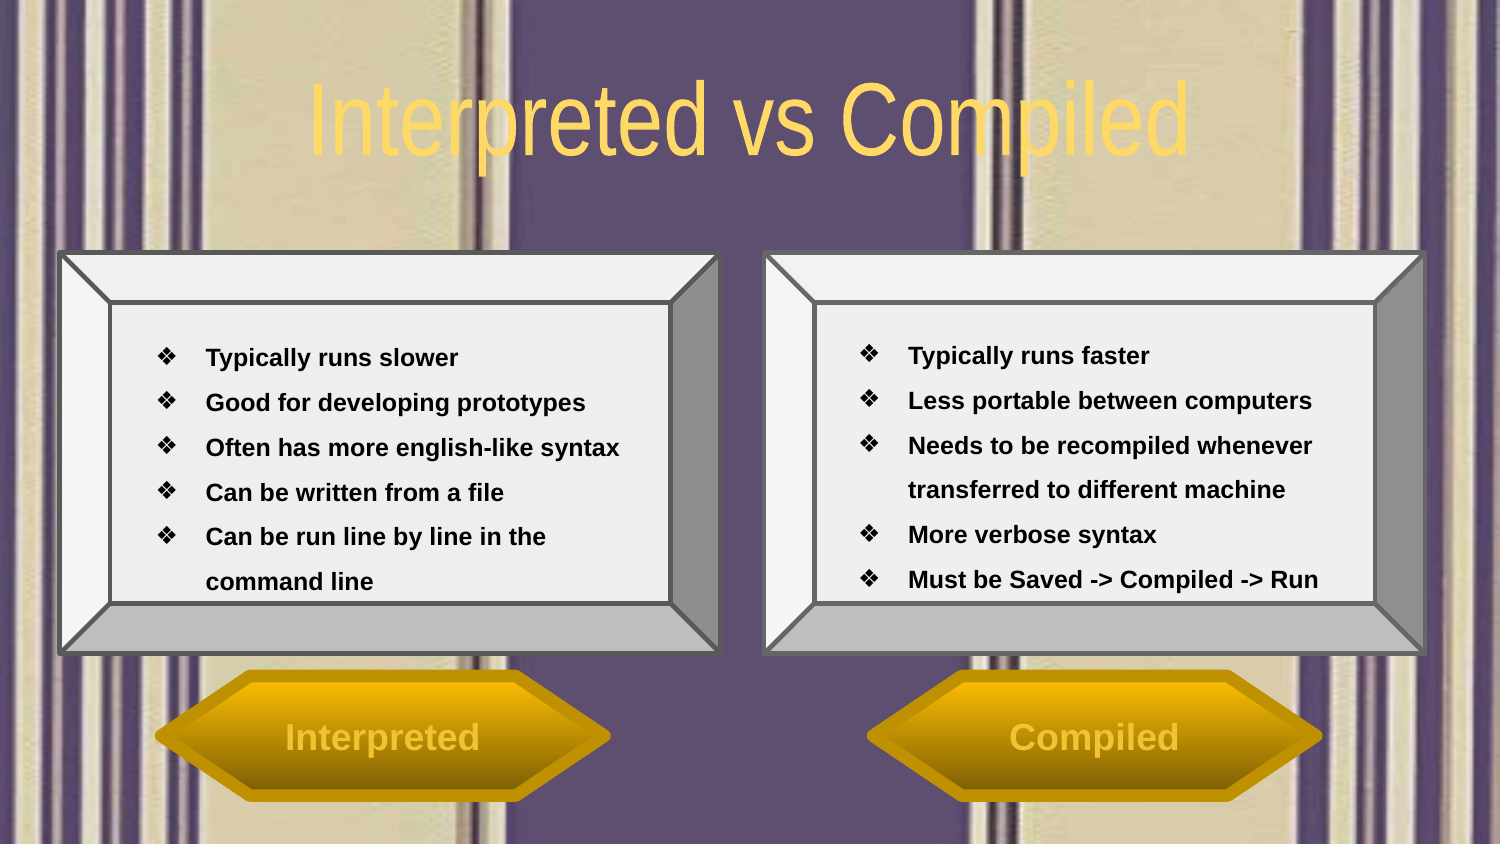

Interpreted vs Compiled

Typically runs faster
Less portable between computers
Needs to be recompiled whenever transferred to different machine
More verbose syntax
Must be Saved -> Compiled -> Run

Typically runs slower
Good for developing prototypes
Often has more english-like syntax
Can be written from a file
Can be run line by line in the command line

Interpreted
Compiled